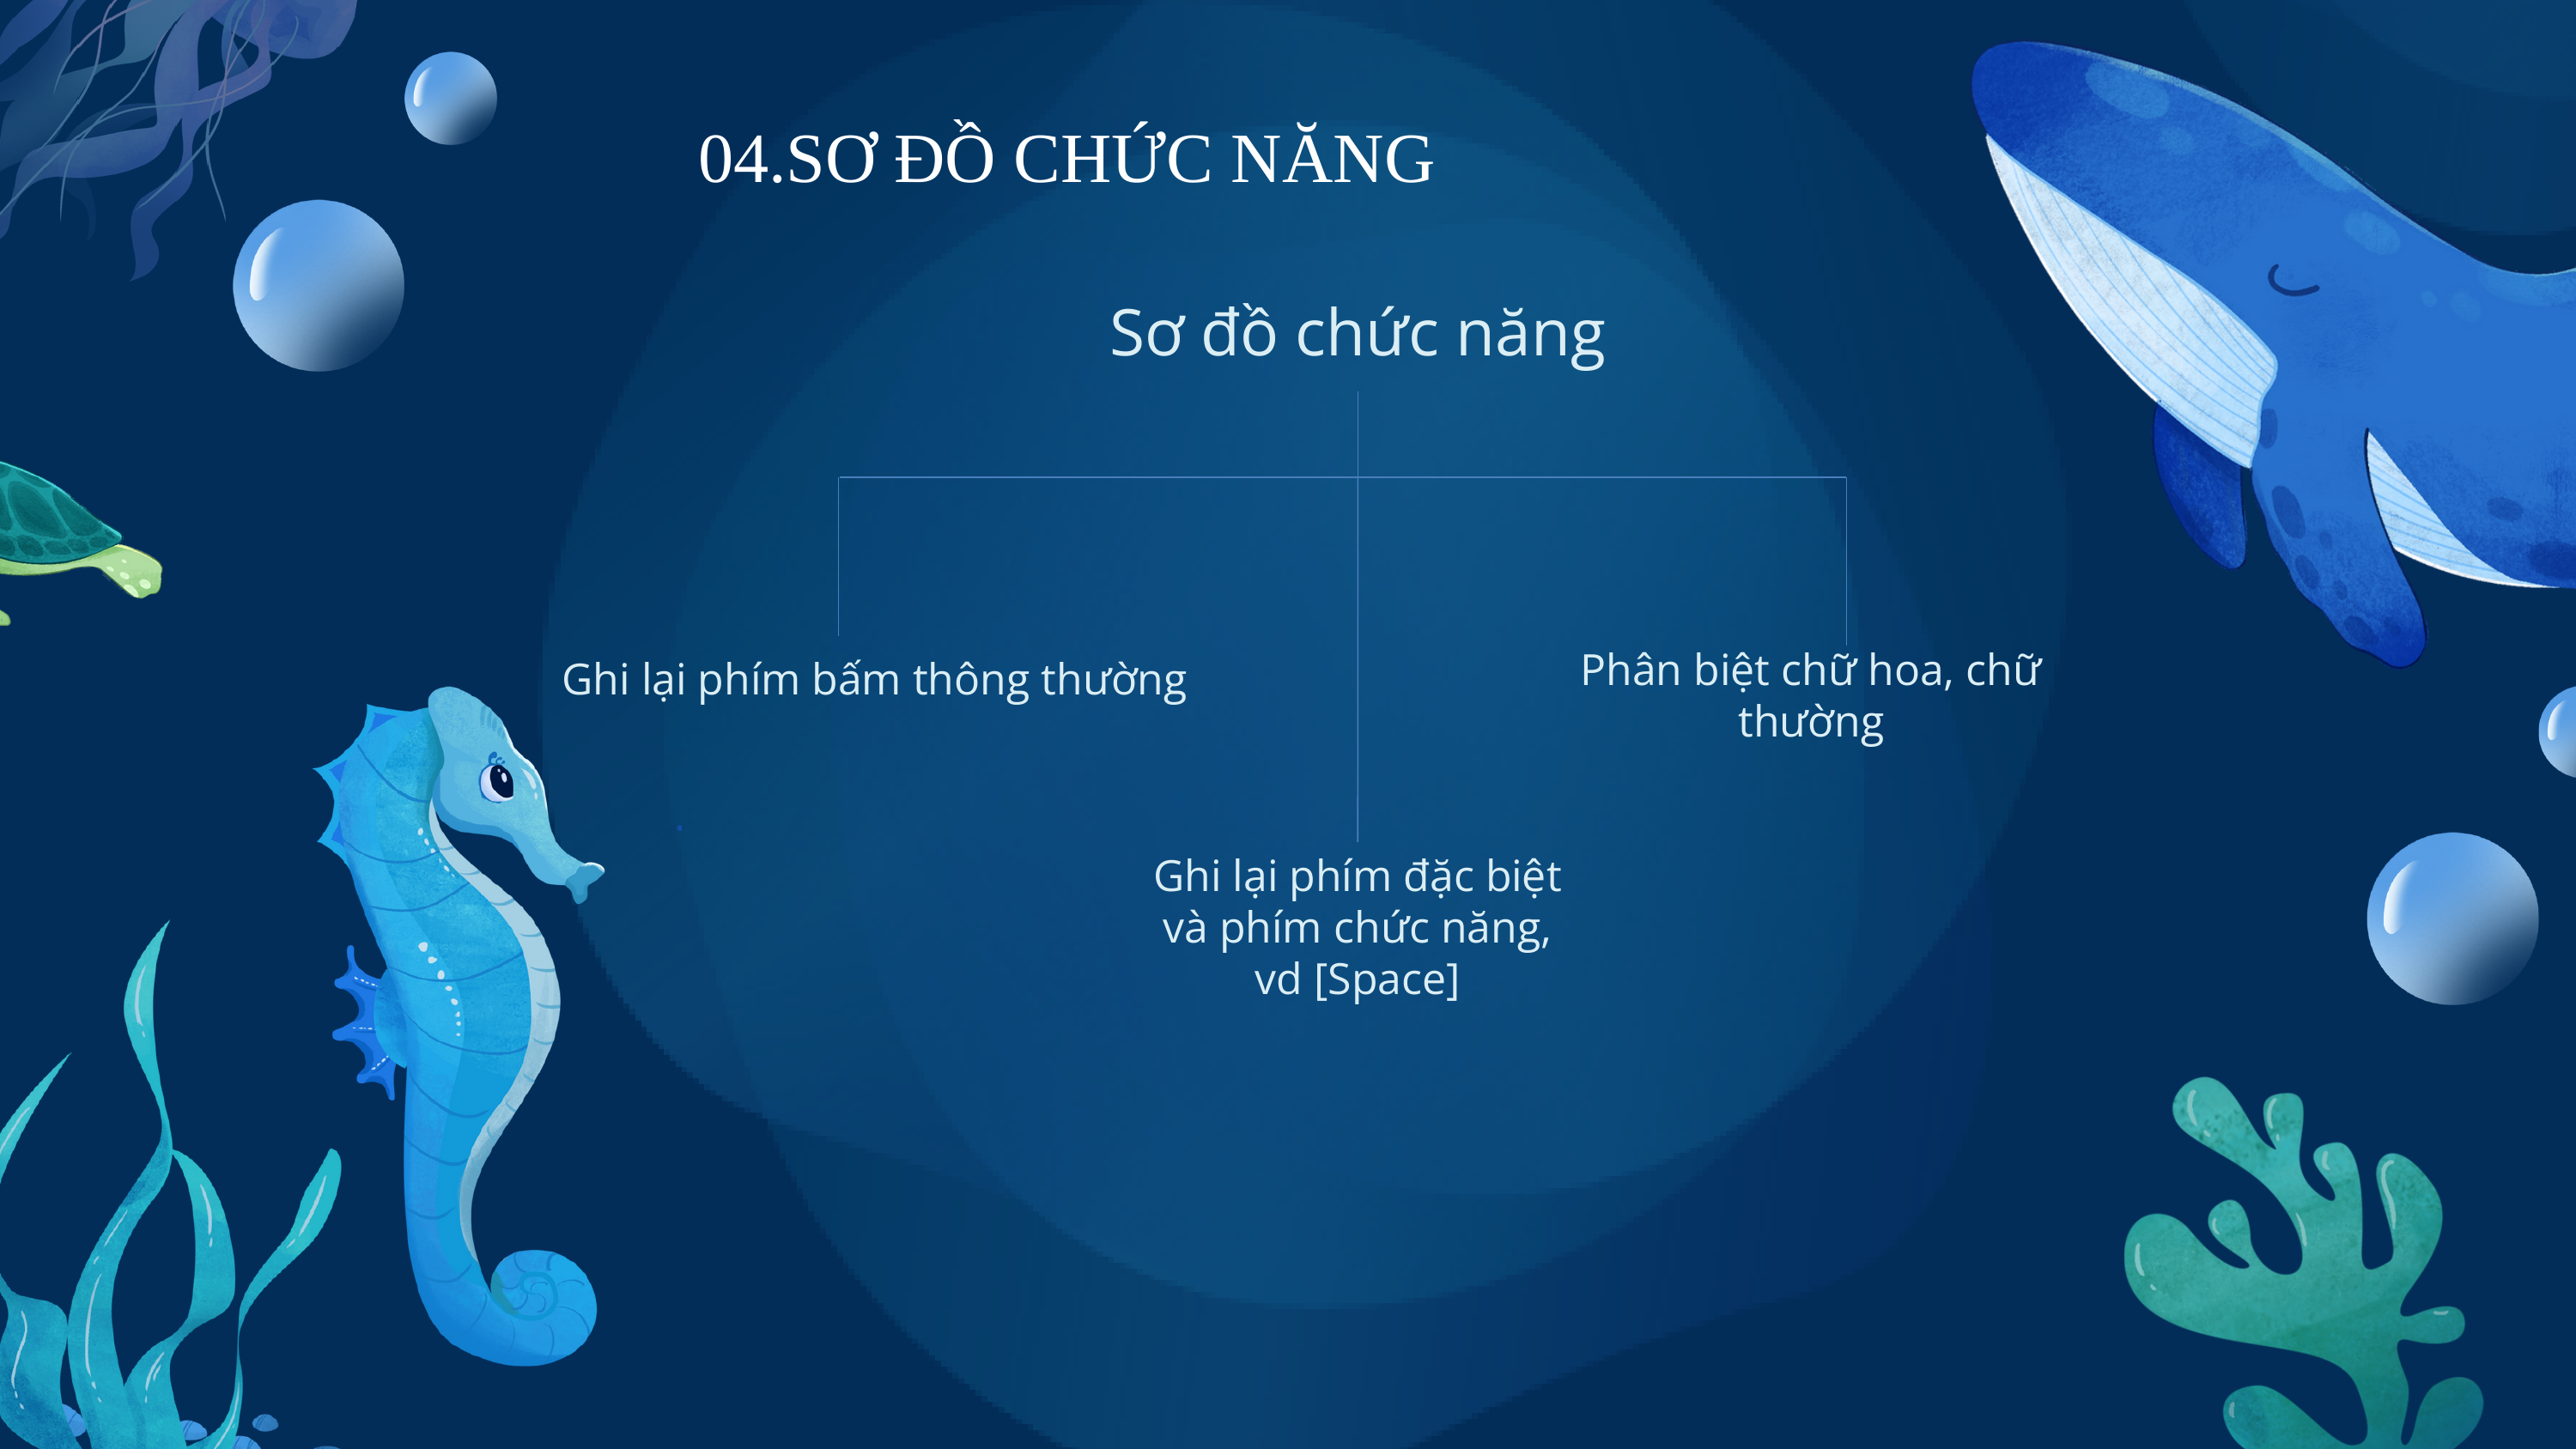

04.SƠ ĐỒ CHỨC NĂNG

Sơ đồ chức năng

Phân biệt chữ hoa, chữ thường
Ghi lại phím bấm thông thường

Ghi lại phím đặc biệt và phím chức năng, vd [Space]